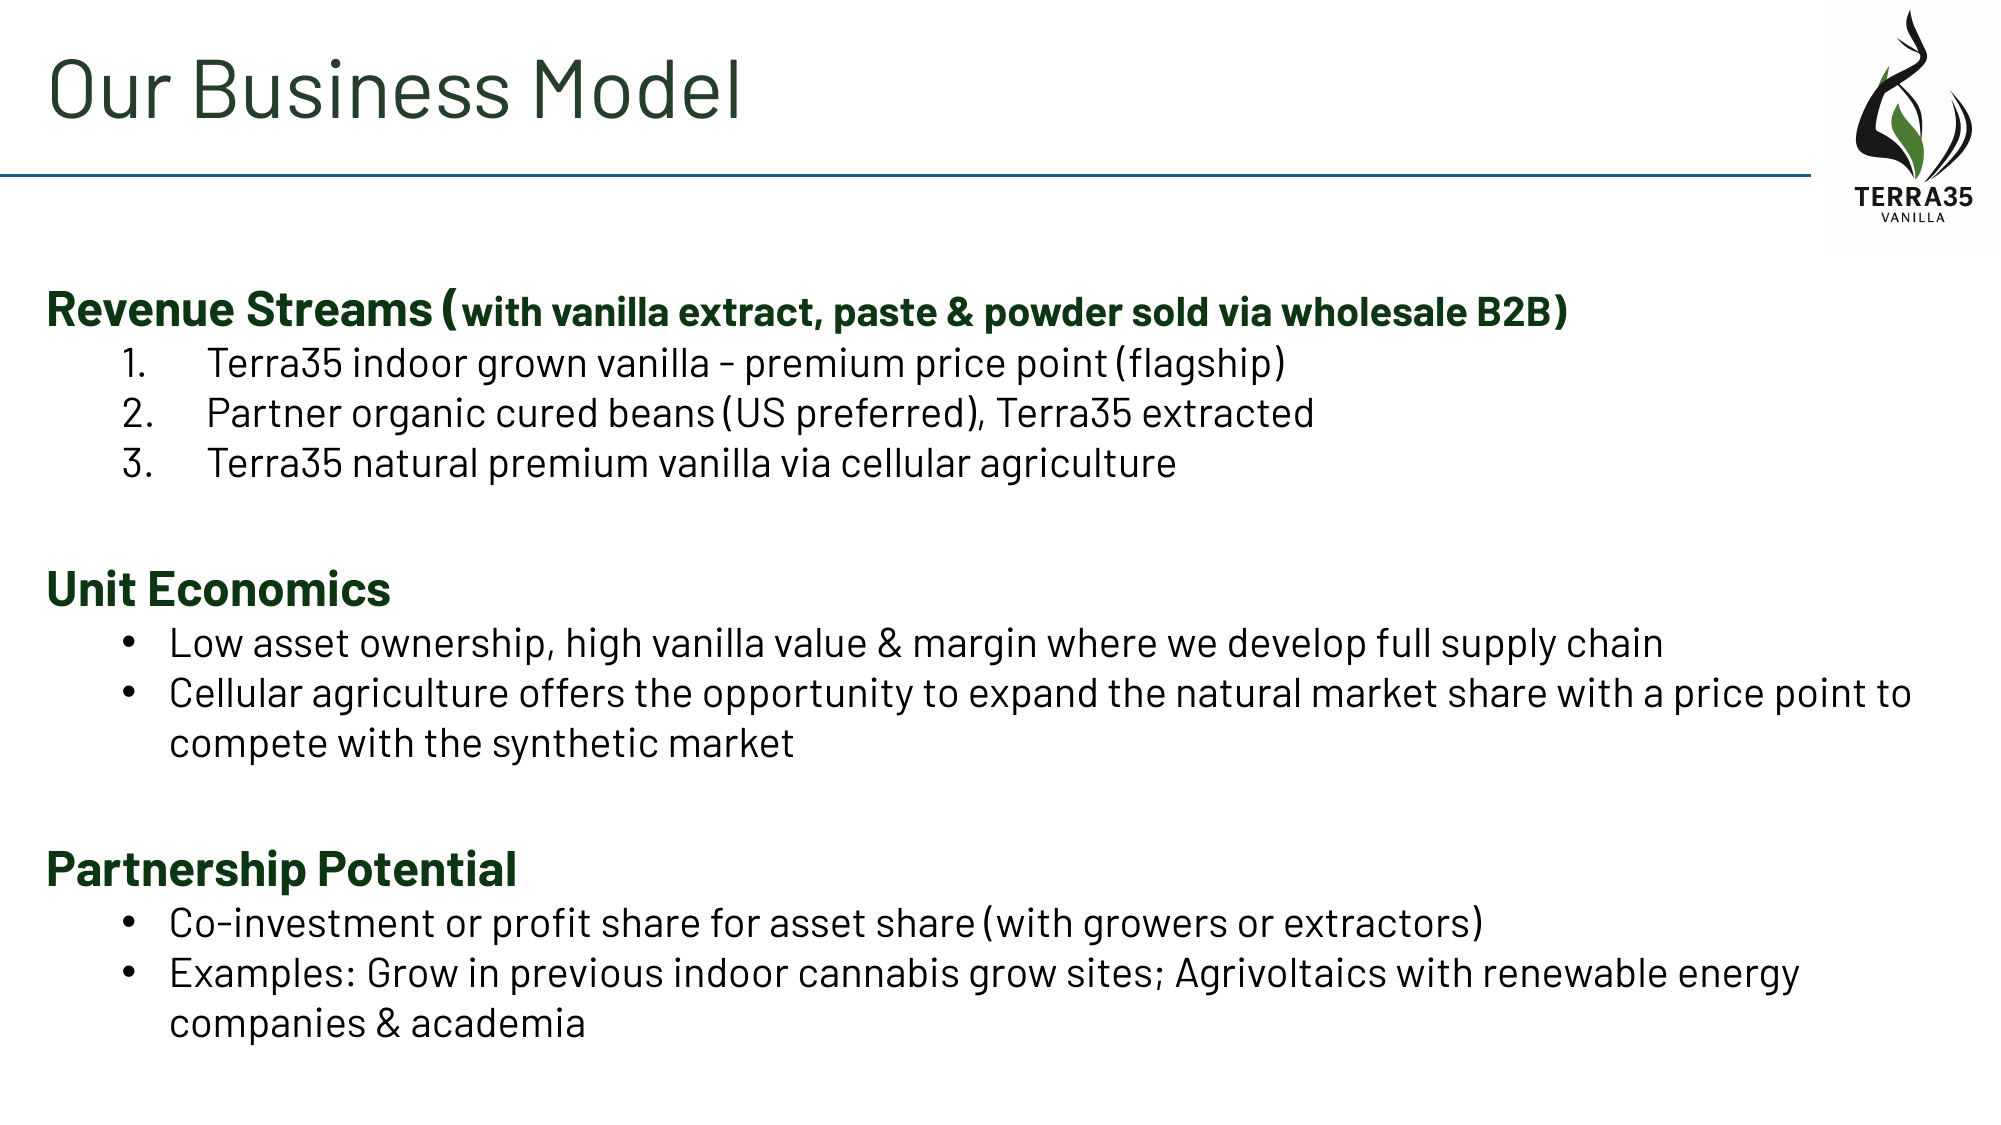

# Our Business Model
Revenue Streams (with vanilla extract, paste & powder sold via wholesale B2B)
Terra35 indoor grown vanilla - premium price point (flagship)
Partner organic cured beans (US preferred), Terra35 extracted
Terra35 natural premium vanilla via cellular agriculture

Unit Economics
Low asset ownership, high vanilla value & margin where we develop full supply chain
Cellular agriculture offers the opportunity to expand the natural market share with a price point to compete with the synthetic market

Partnership Potential
Co-investment or profit share for asset share (with growers or extractors)
Examples: Grow in previous indoor cannabis grow sites; Agrivoltaics with renewable energy companies & academia